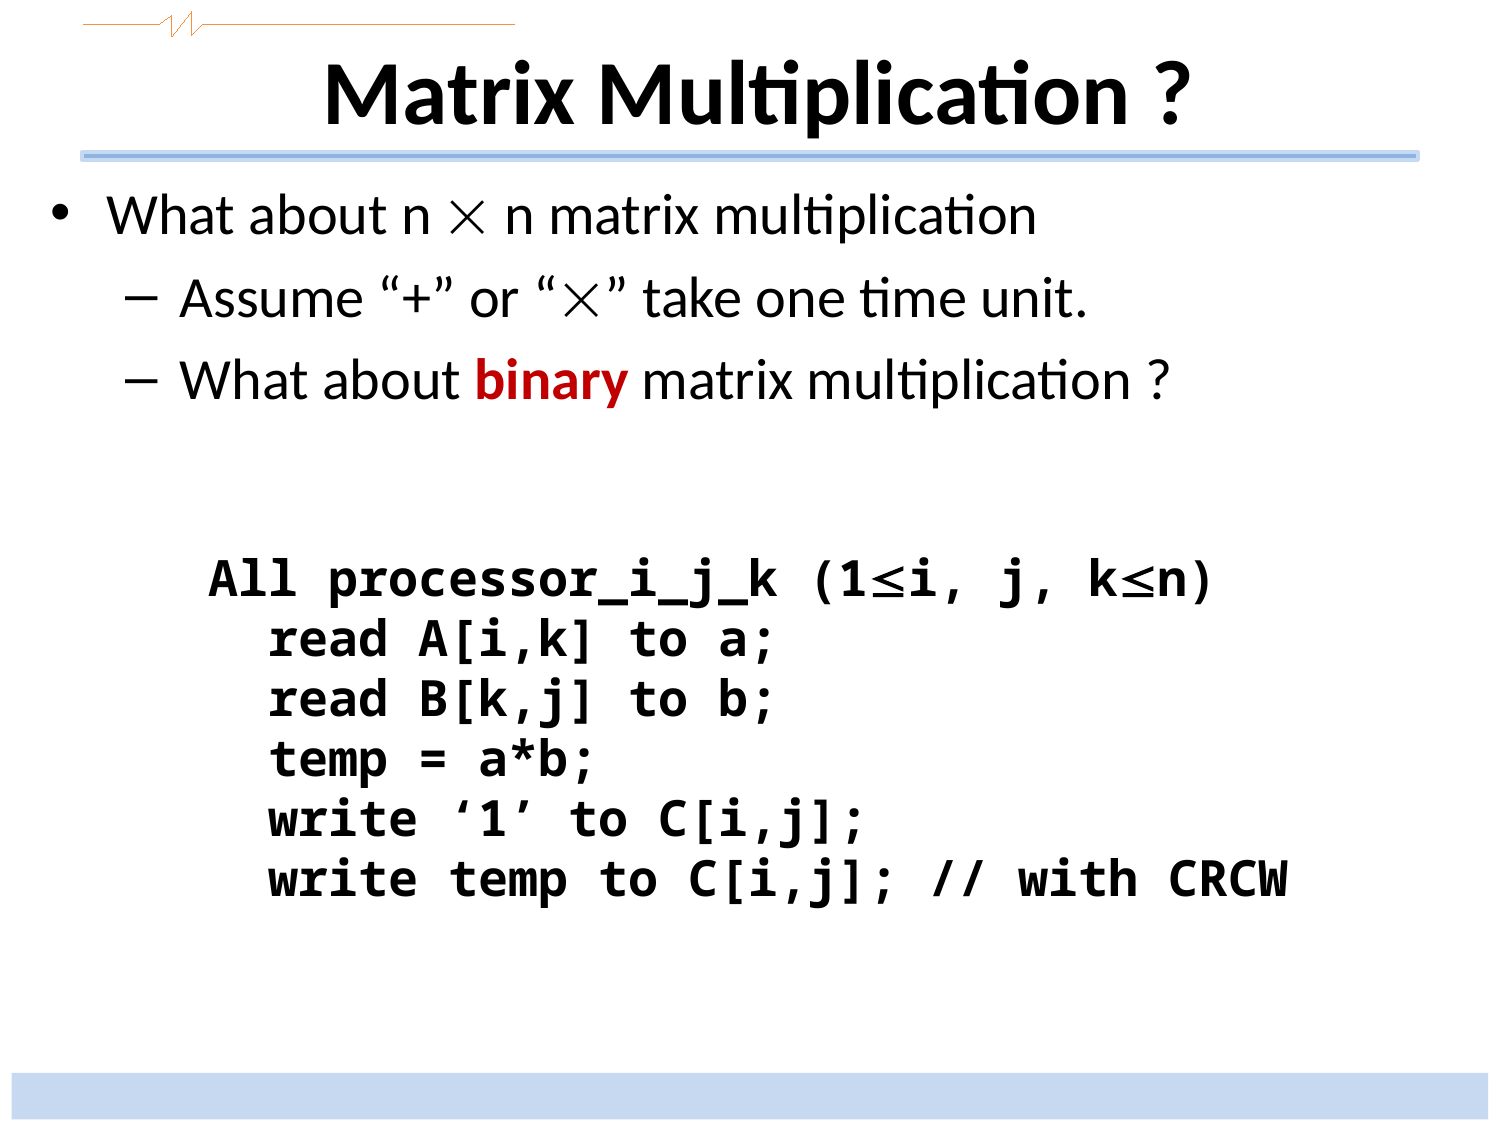

# Matrix Multiplication ?
What about n × n matrix multiplication
Assume “+” or “×” take one time unit.
What about binary matrix multiplication ?

All processor_i_j_k (1≤i, j, k≤n)
  read A[i,k] to a;
  read B[k,j] to b;
  temp = a*b;
  write ‘1’ to C[i,j];
  write temp to C[i,j]; // with CRCW